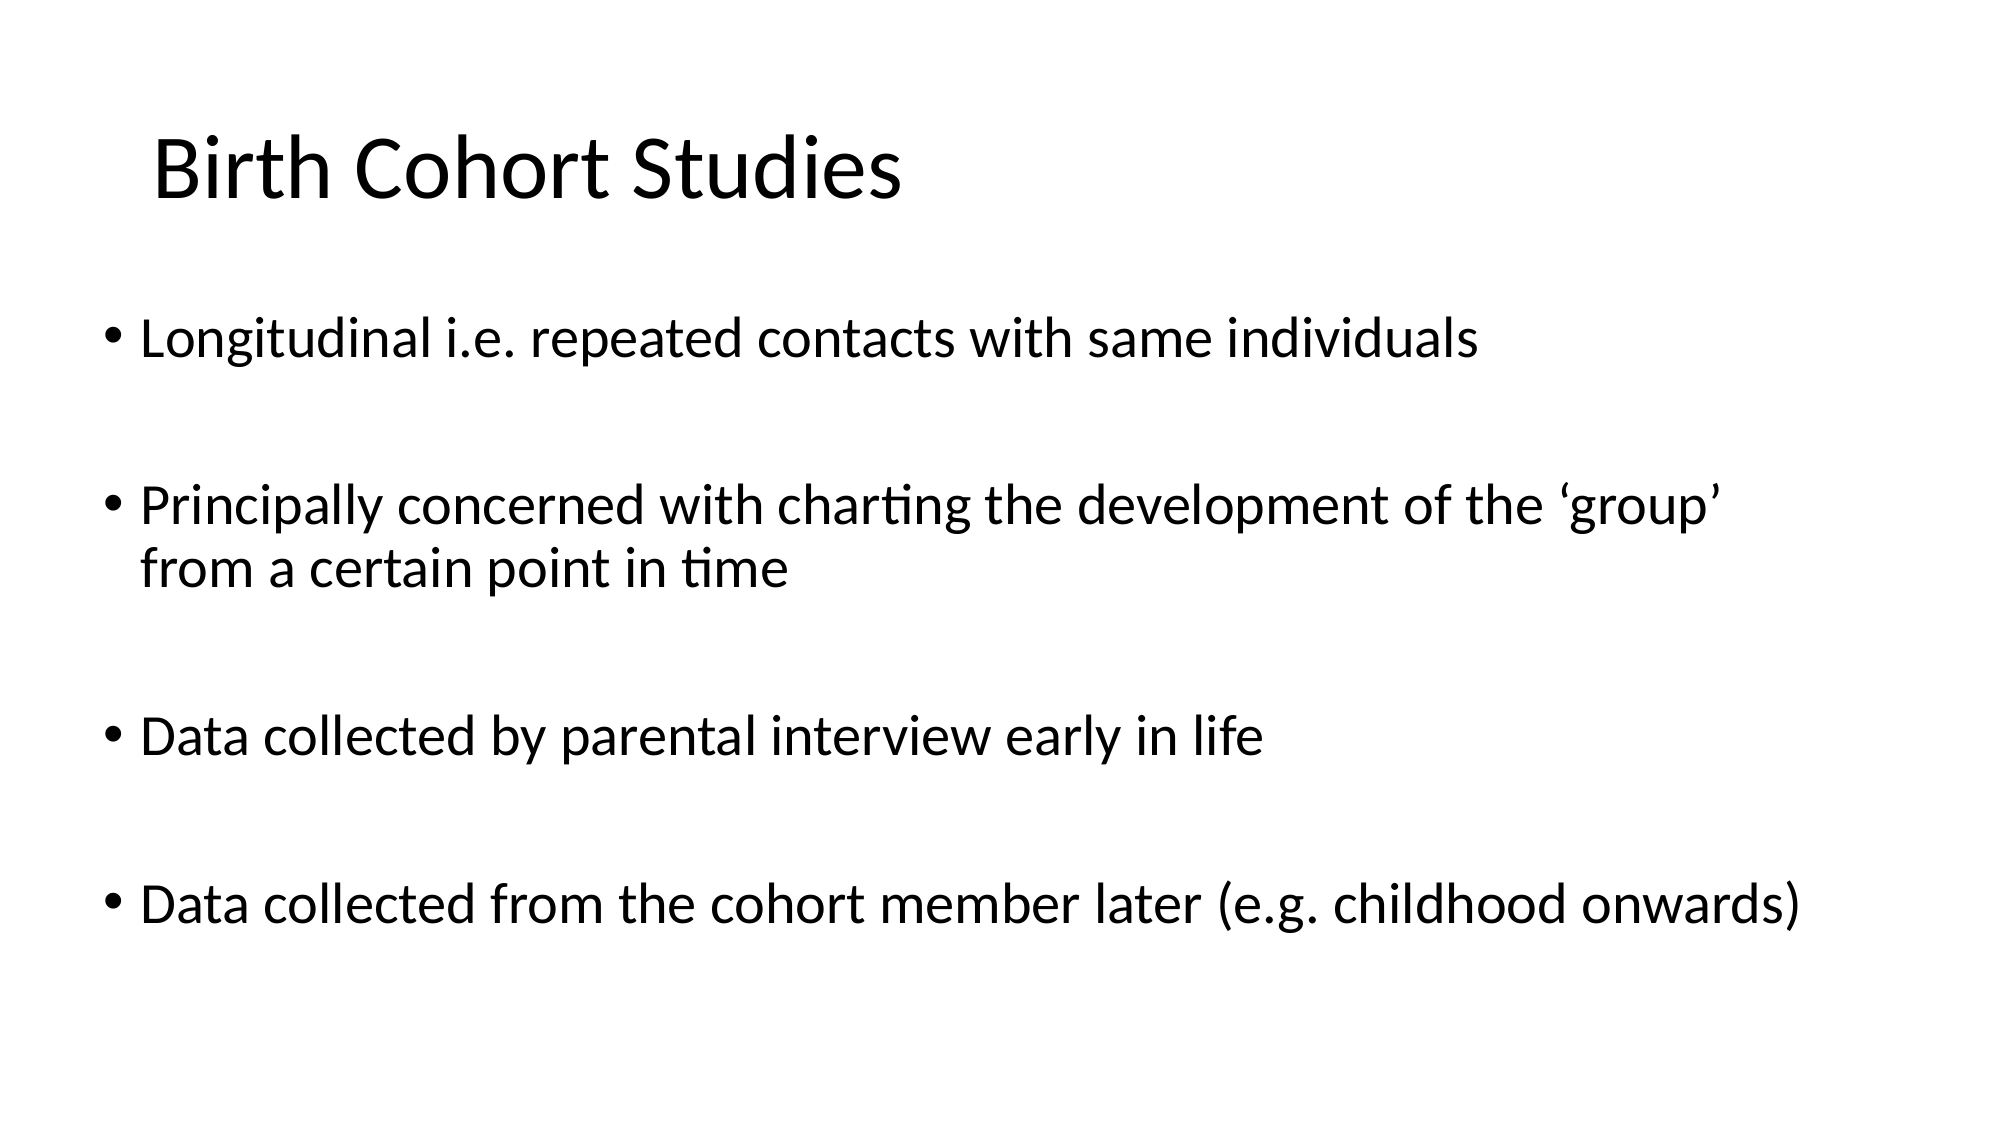

# Birth Cohort Studies
Longitudinal i.e. repeated contacts with same individuals

Principally concerned with charting the development of the ‘group’ from a certain point in time

Data collected by parental interview early in life

Data collected from the cohort member later (e.g. childhood onwards)